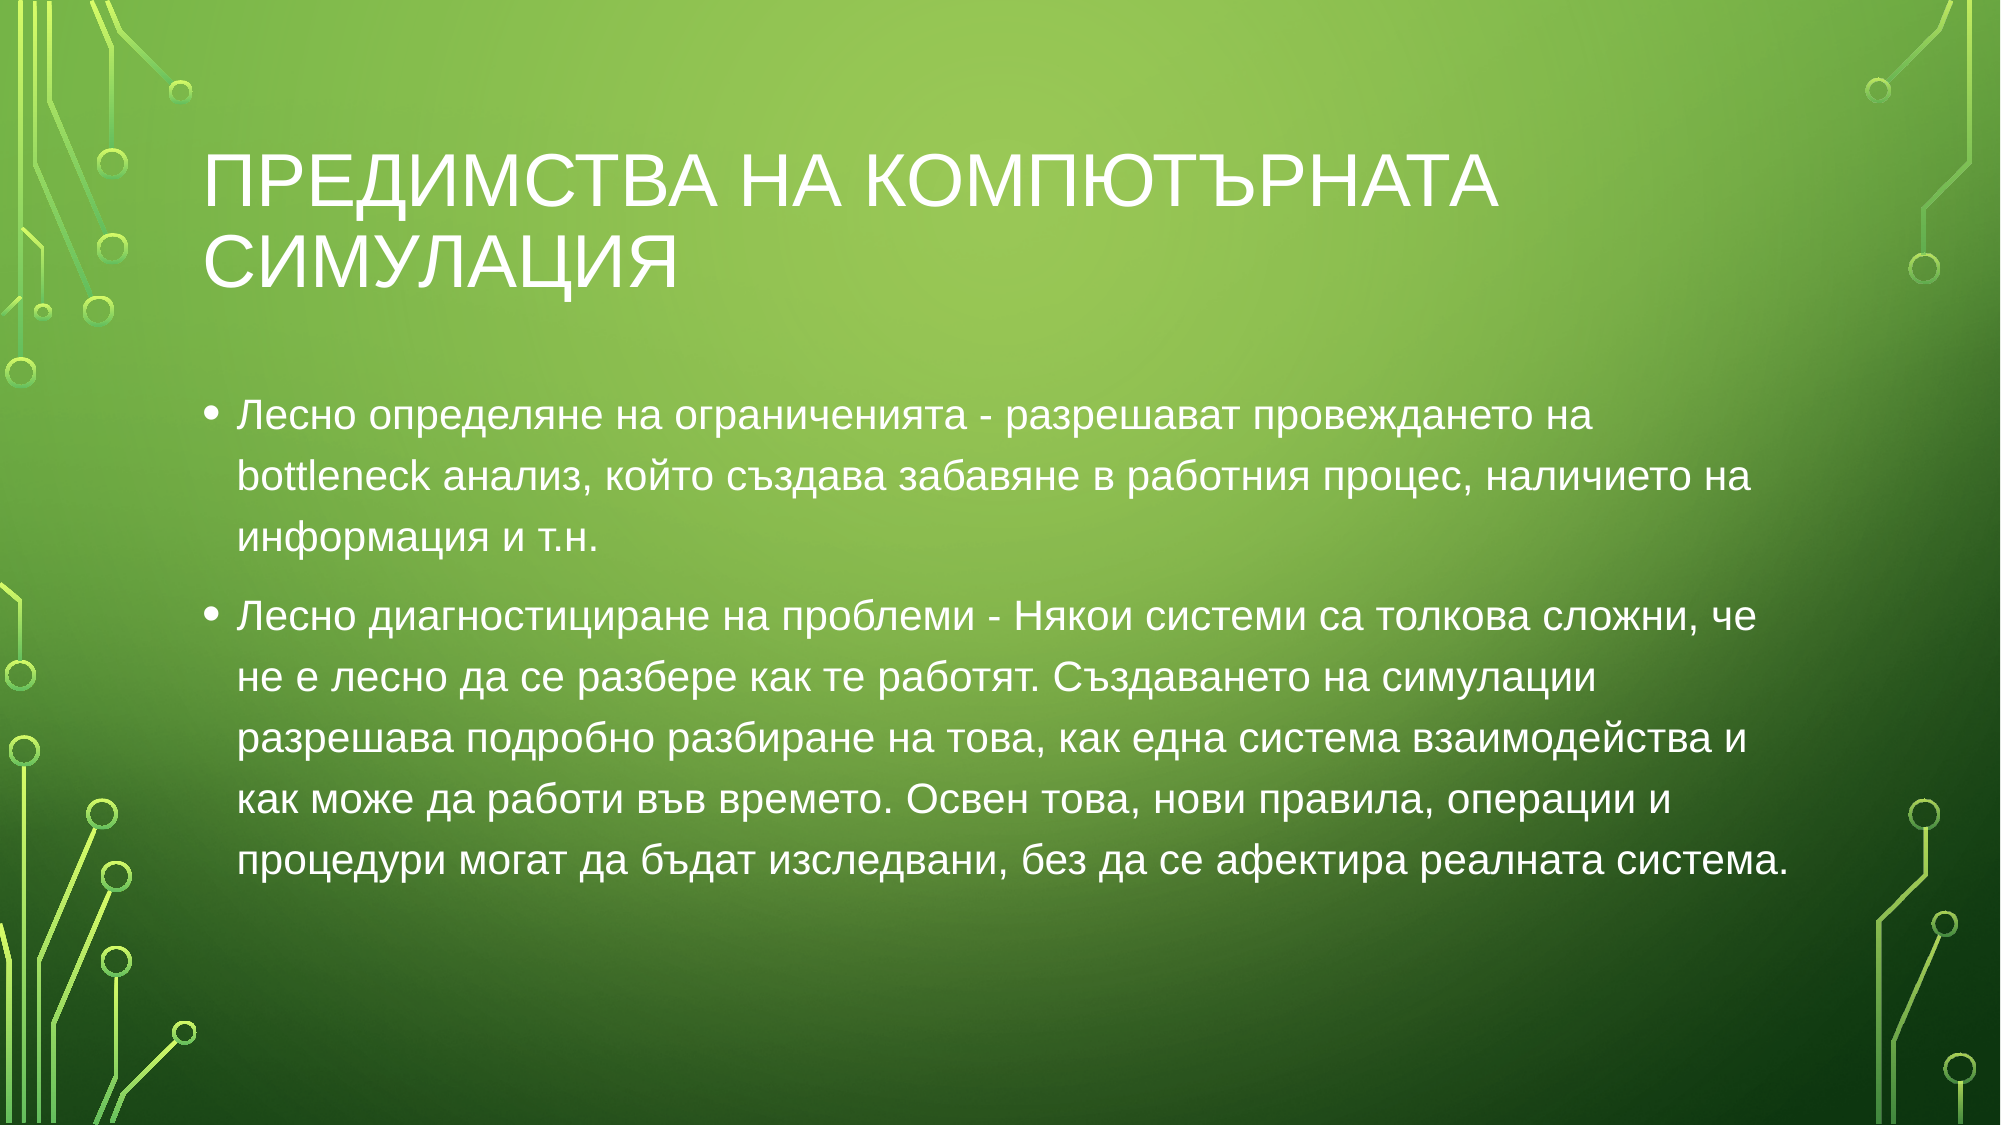

# ПРЕДИМСТВА НА КОМПЮТЪРНАТА СИМУЛАЦИЯ
Лесно определяне на ограниченията - разрешават провеждането на bottleneck анализ, който създава забавяне в работния процес, наличието на информация и т.н.
Лесно диагностициране на проблеми - Някои системи са толкова сложни, че не е лесно да се разбере как те работят. Създаването на симулации разрешава подробно разбиране на това, как една система взаимодейства и как може да работи във времето. Освен това, нови правила, операции и процедури могат да бъдат изследвани, без да се афектира реалната система.